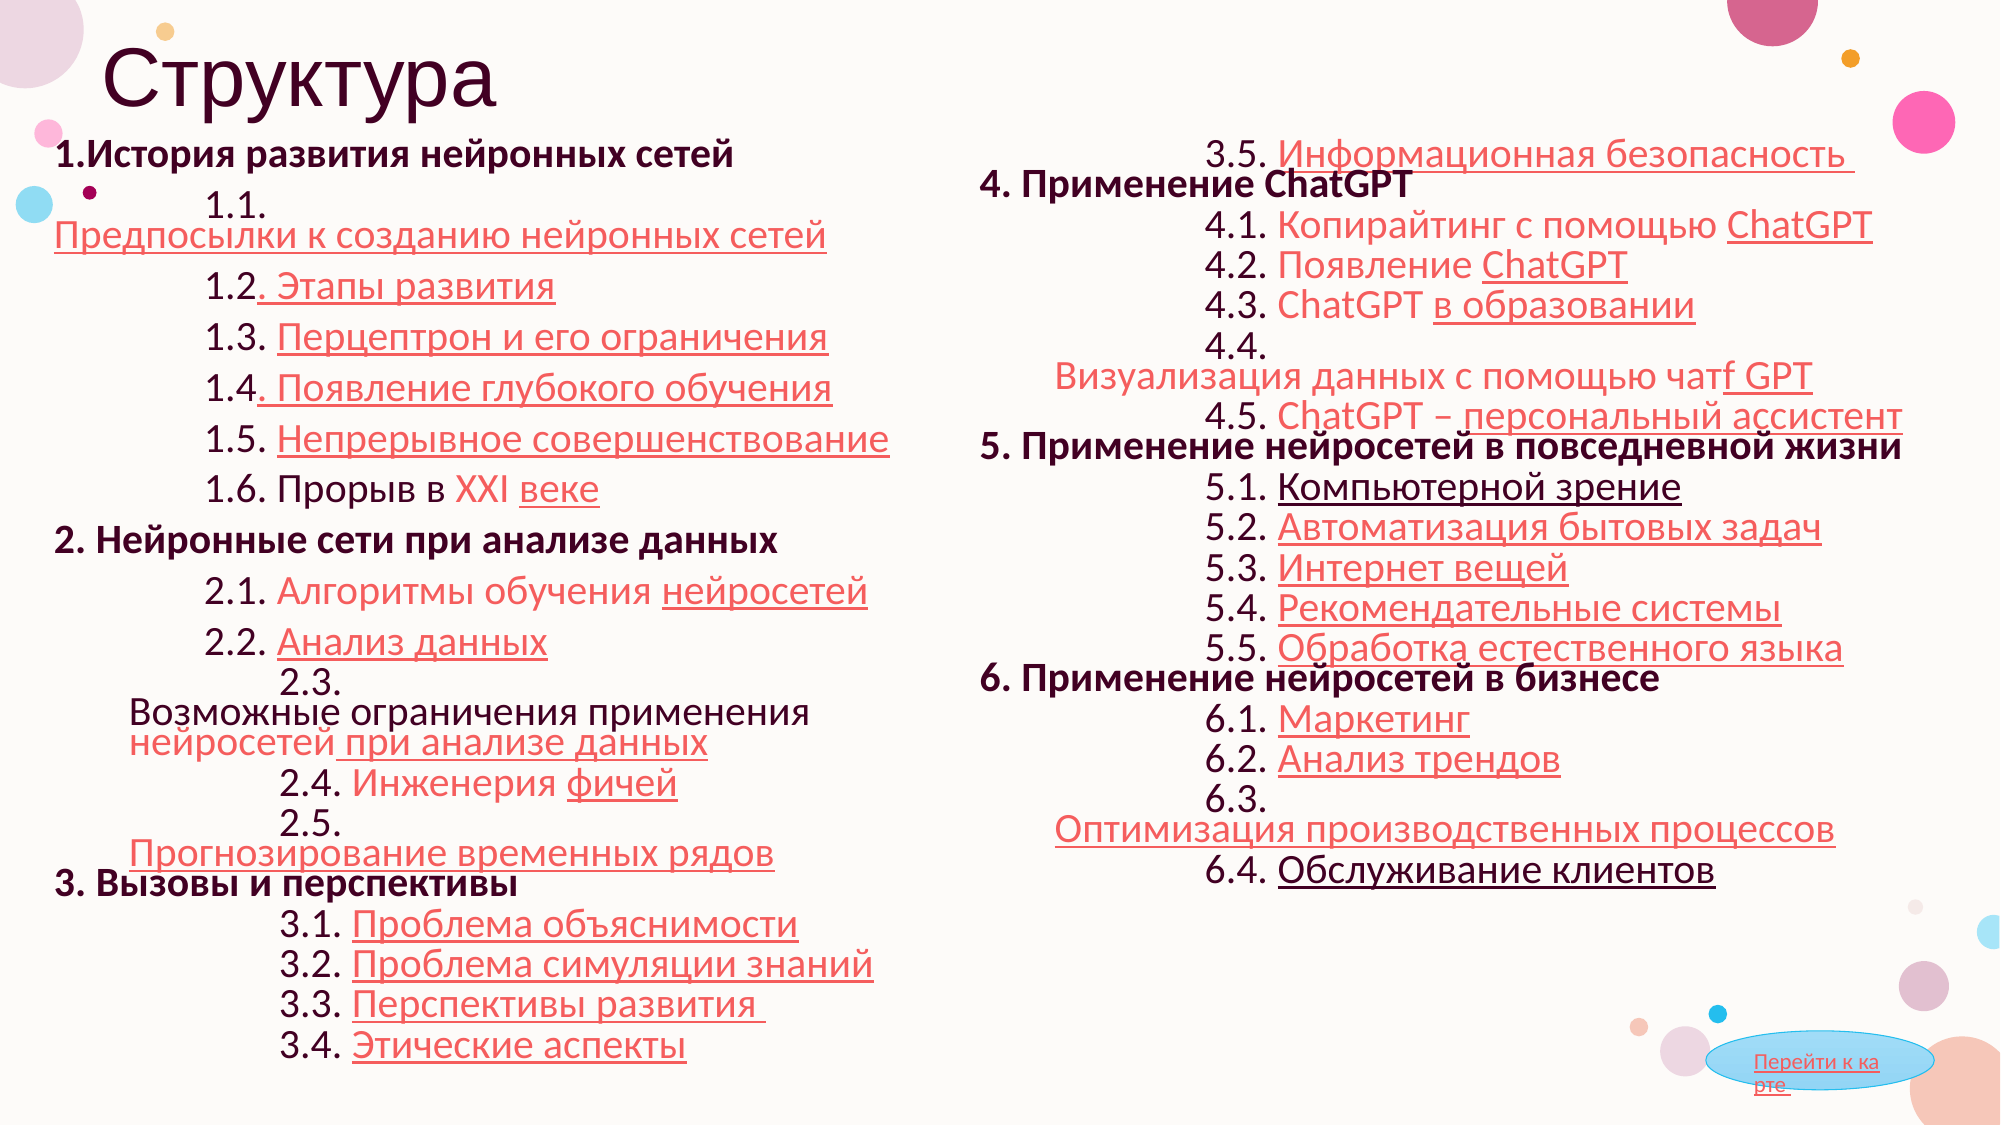

# Структура
1.История развития нейронных сетей
	1.1. Предпосылки к созданию нейронных сетей
	1.2. Этапы развития
	1.3. Перцептрон и его ограничения
	1.4. Появление глубокого обучения
	1.5. Непрерывное совершенствование
	1.6. Прорыв в XXI веке
2. Нейронные сети при анализе данных
	2.1. Алгоритмы обучения нейросетей
	2.2. Анализ данных
	2.3. Возможные ограничения применения нейросетей при анализе данных
	2.4. Инженерия фичей
	2.5. Прогнозирование временных рядов
3. Вызовы и перспективы
	3.1. Проблема объяснимости
	3.2. Проблема симуляции знаний
	3.3. Перспективы развития
	3.4. Этические аспекты
	3.5. Информационная безопасность
4. Применение ChatGPT
	4.1. Копирайтинг с помощью ChatGPT
	4.2. Появление ChatGPT
	4.3. ChatGPT в образовании
	4.4. Визуализация данных с помощью чатf GPT
	4.5. ChatGPT – персональный ассистент
5. Применение нейросетей в повседневной жизни
	5.1. Компьютерной зрение
	5.2. Автоматизация бытовых задач
	5.3. Интернет вещей
	5.4. Рекомендательные системы
	5.5. Обработка естественного языка
6. Применение нейросетей в бизнесе
	6.1. Маркетинг
	6.2. Анализ трендов
	6.3. Оптимизация производственных процессов
	6.4. Обслуживание клиентов
Перейти к карте